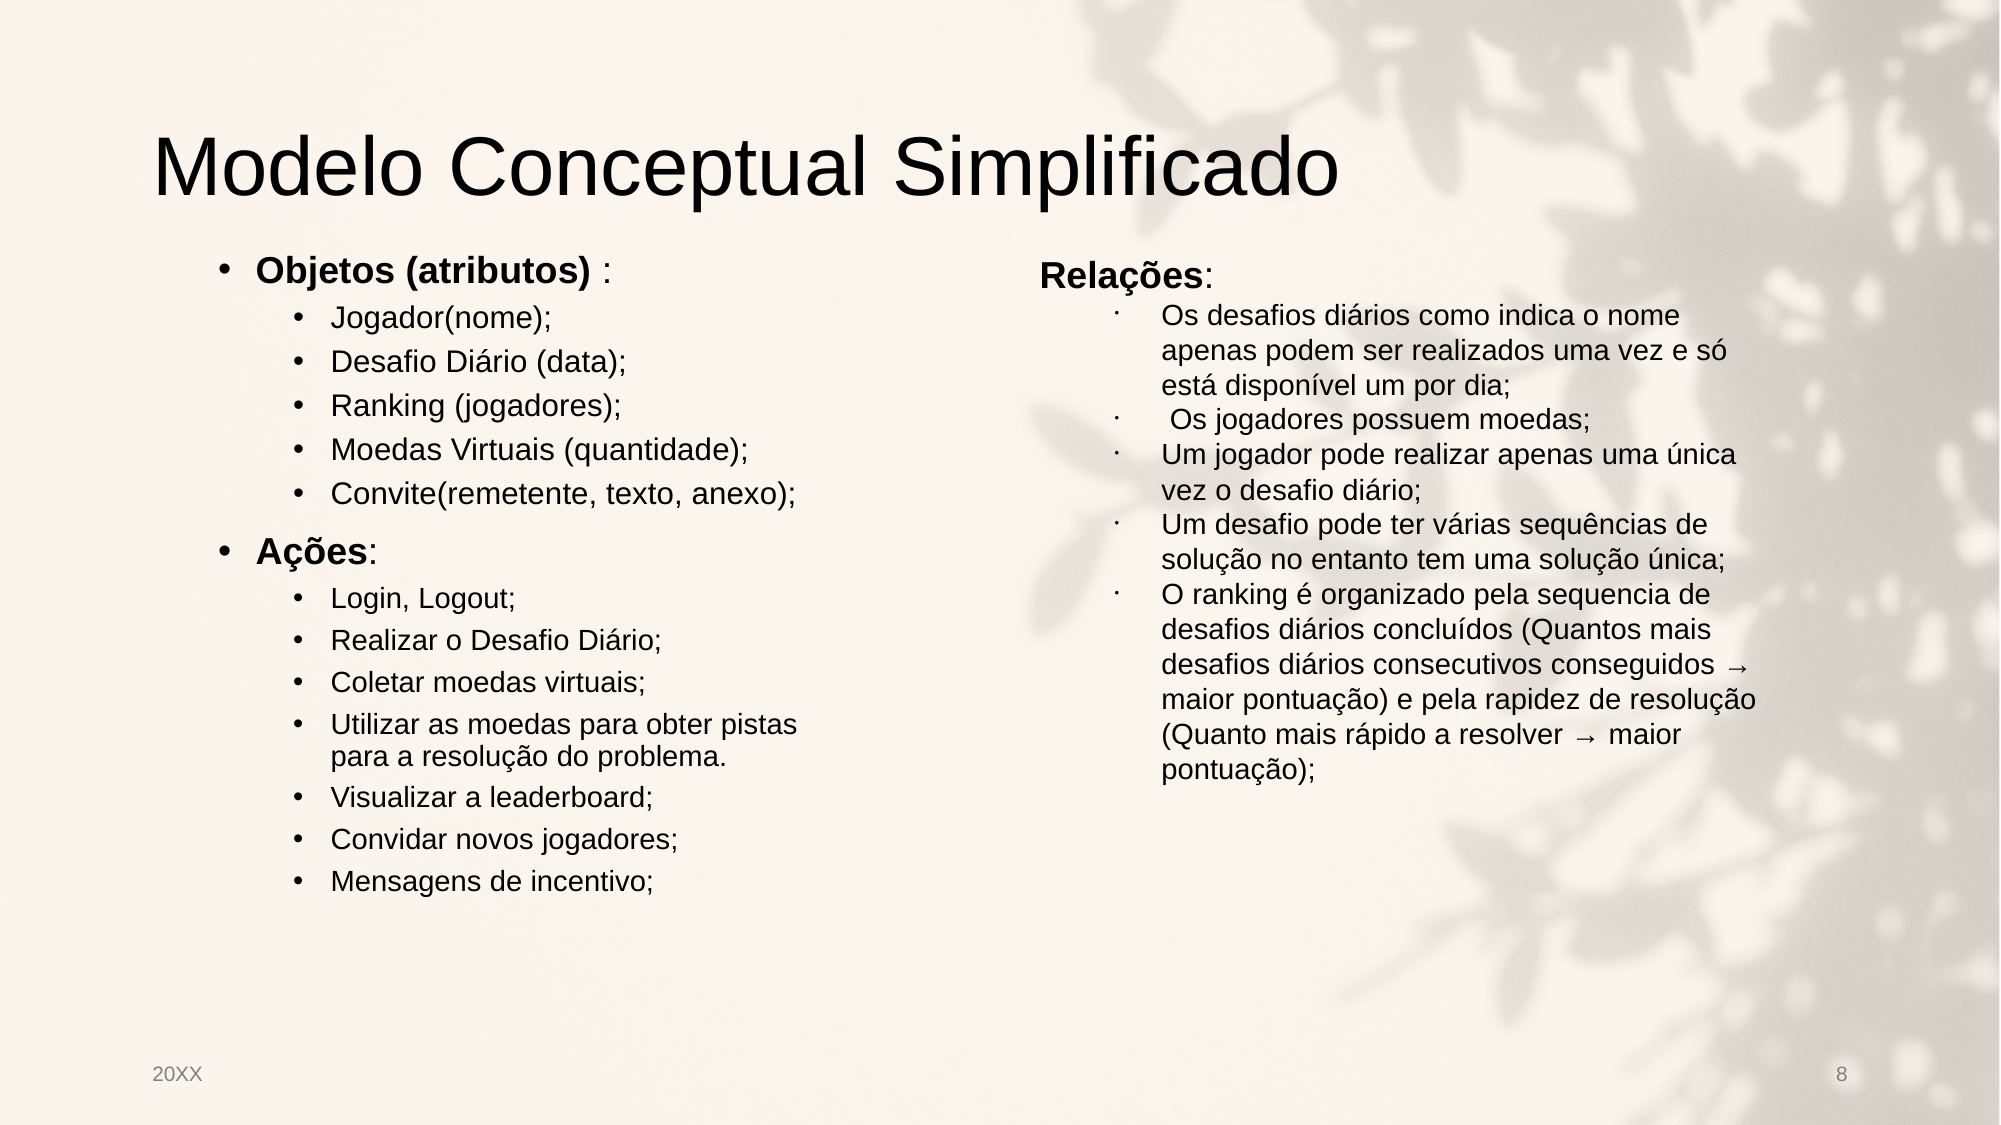

# Modelo Conceptual Simplificado
Objetos (atributos) :
Jogador(nome);
Desafio Diário (data);
Ranking (jogadores);
Moedas Virtuais (quantidade);
Convite(remetente, texto, anexo);
Ações:
Login, Logout;
Realizar o Desafio Diário;
Coletar moedas virtuais;
Utilizar as moedas para obter pistas para a resolução do problema.
Visualizar a leaderboard;
Convidar novos jogadores;
Mensagens de incentivo;

Relações:
Os desafios diários como indica o nome apenas podem ser realizados uma vez e só está disponível um por dia;
 Os jogadores possuem moedas;
Um jogador pode realizar apenas uma única vez o desafio diário;
Um desafio pode ter várias sequências de solução no entanto tem uma solução única;
O ranking é organizado pela sequencia de desafios diários concluídos (Quantos mais desafios diários consecutivos conseguidos → maior pontuação) e pela rapidez de resolução (Quanto mais rápido a resolver → maior pontuação);

20XX
8